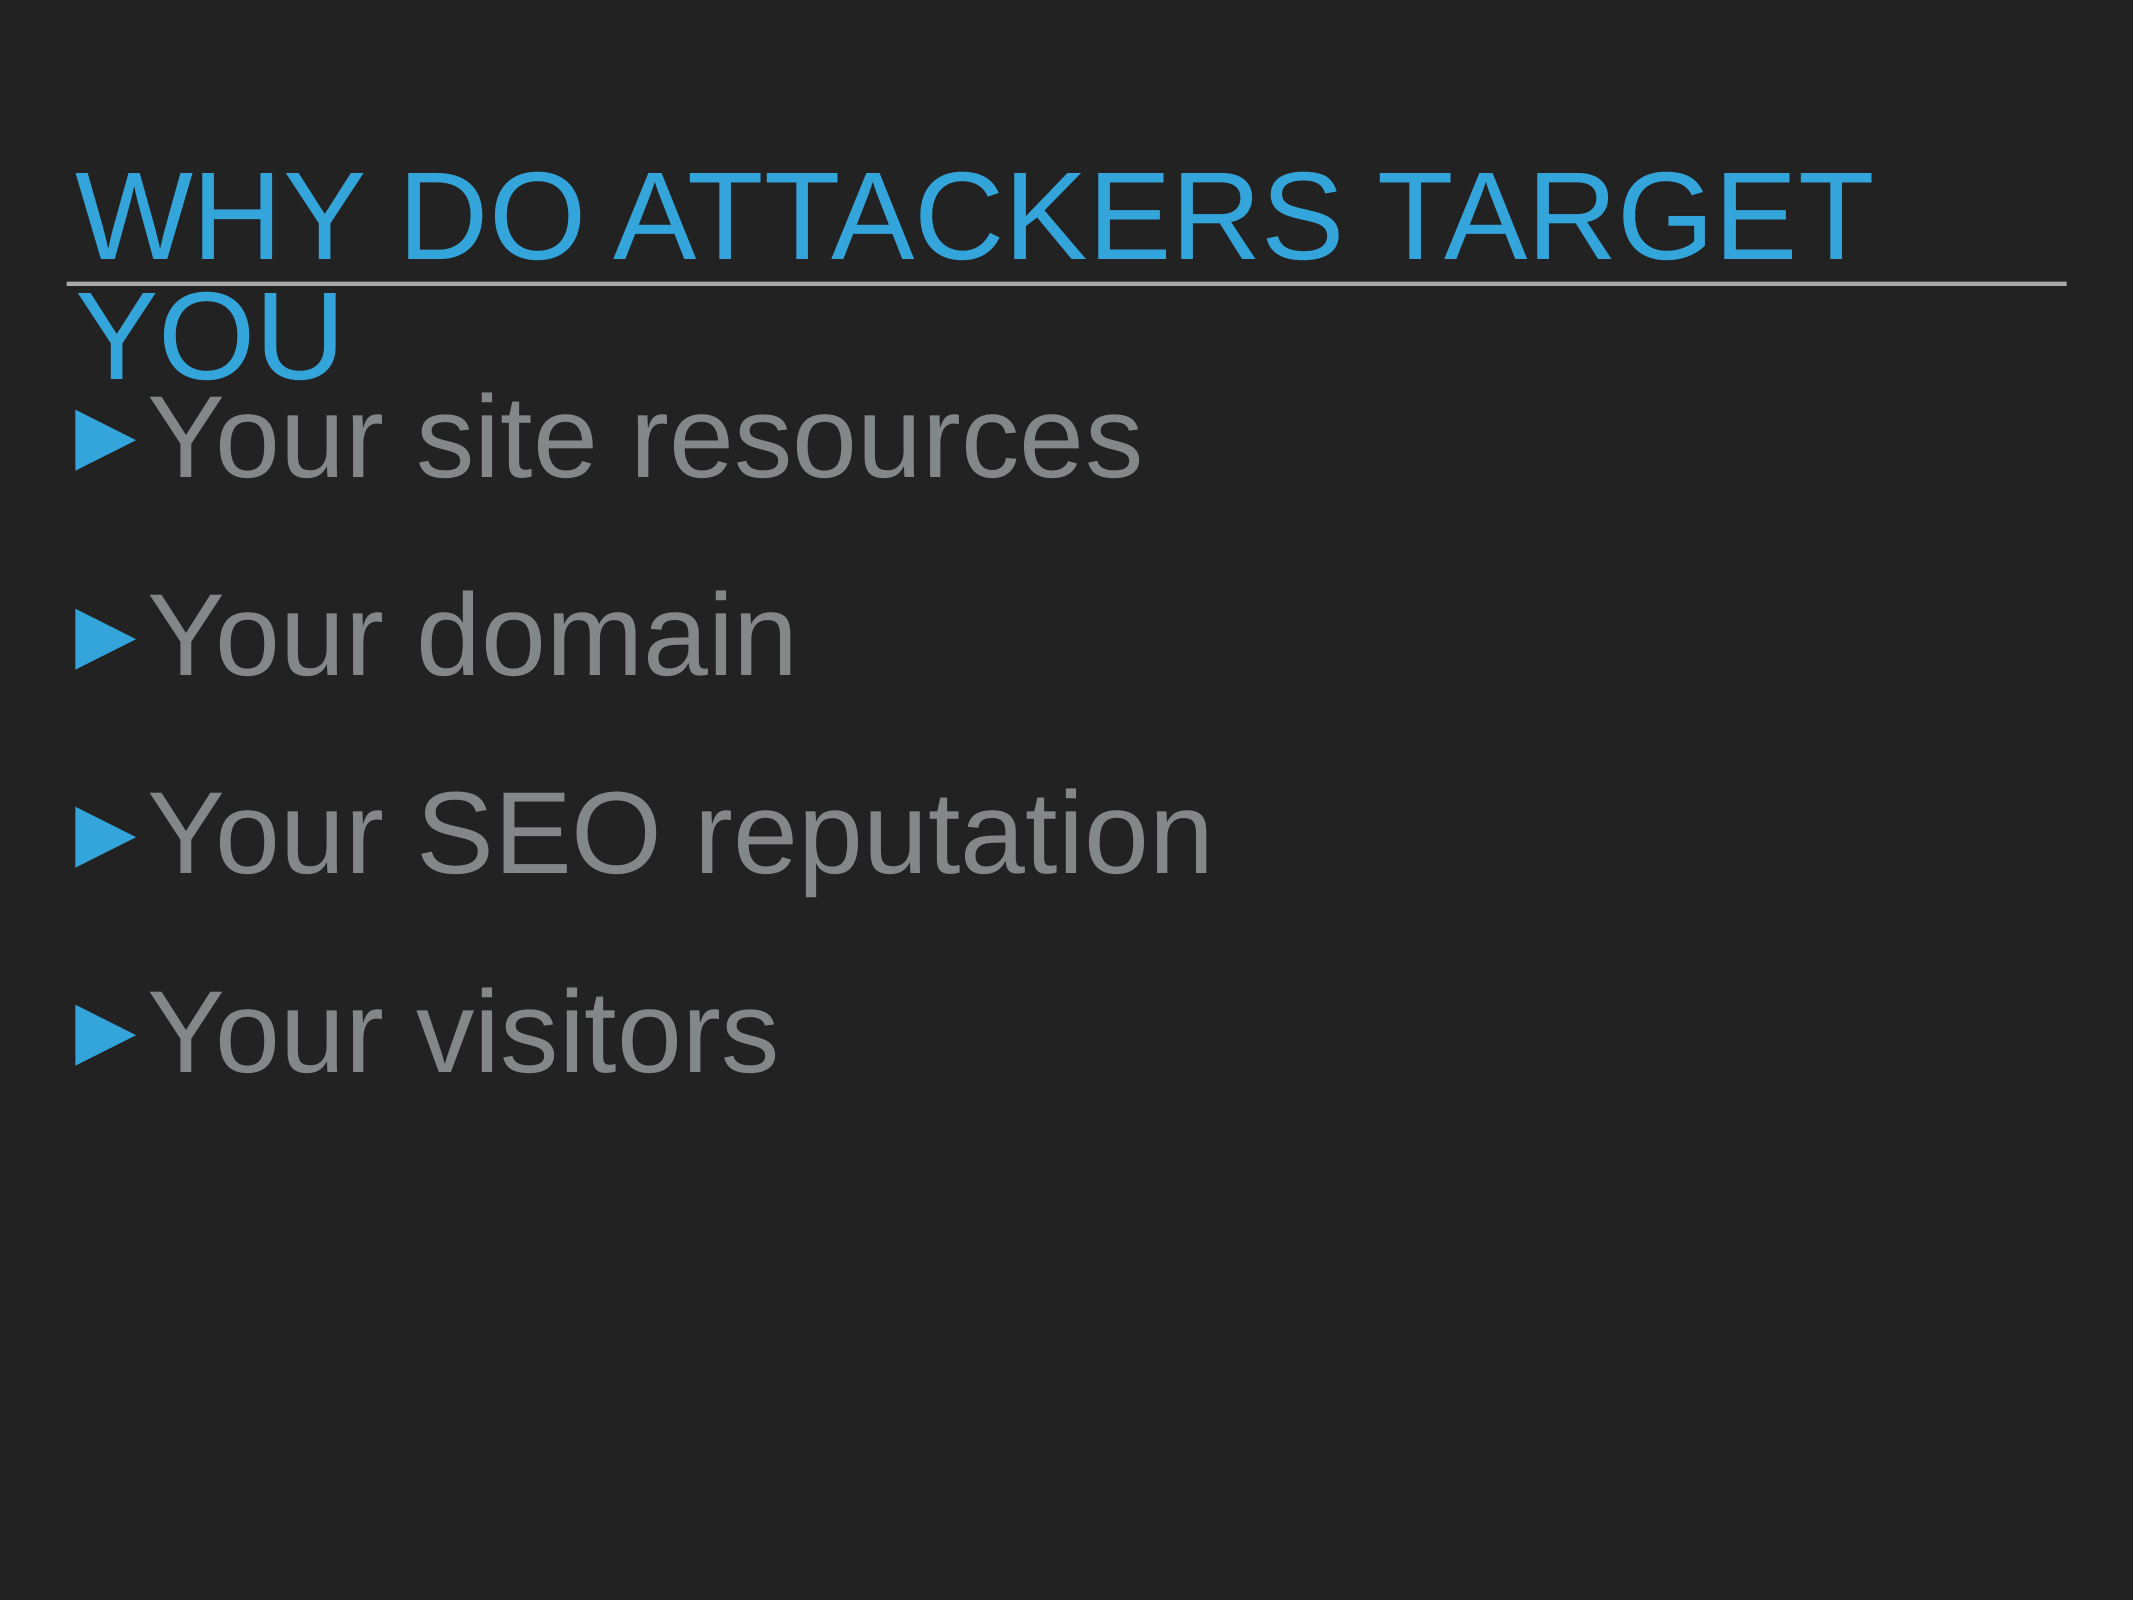

# Why do attackers target you
Your site resources
Your domain
Your SEO reputation
Your visitors